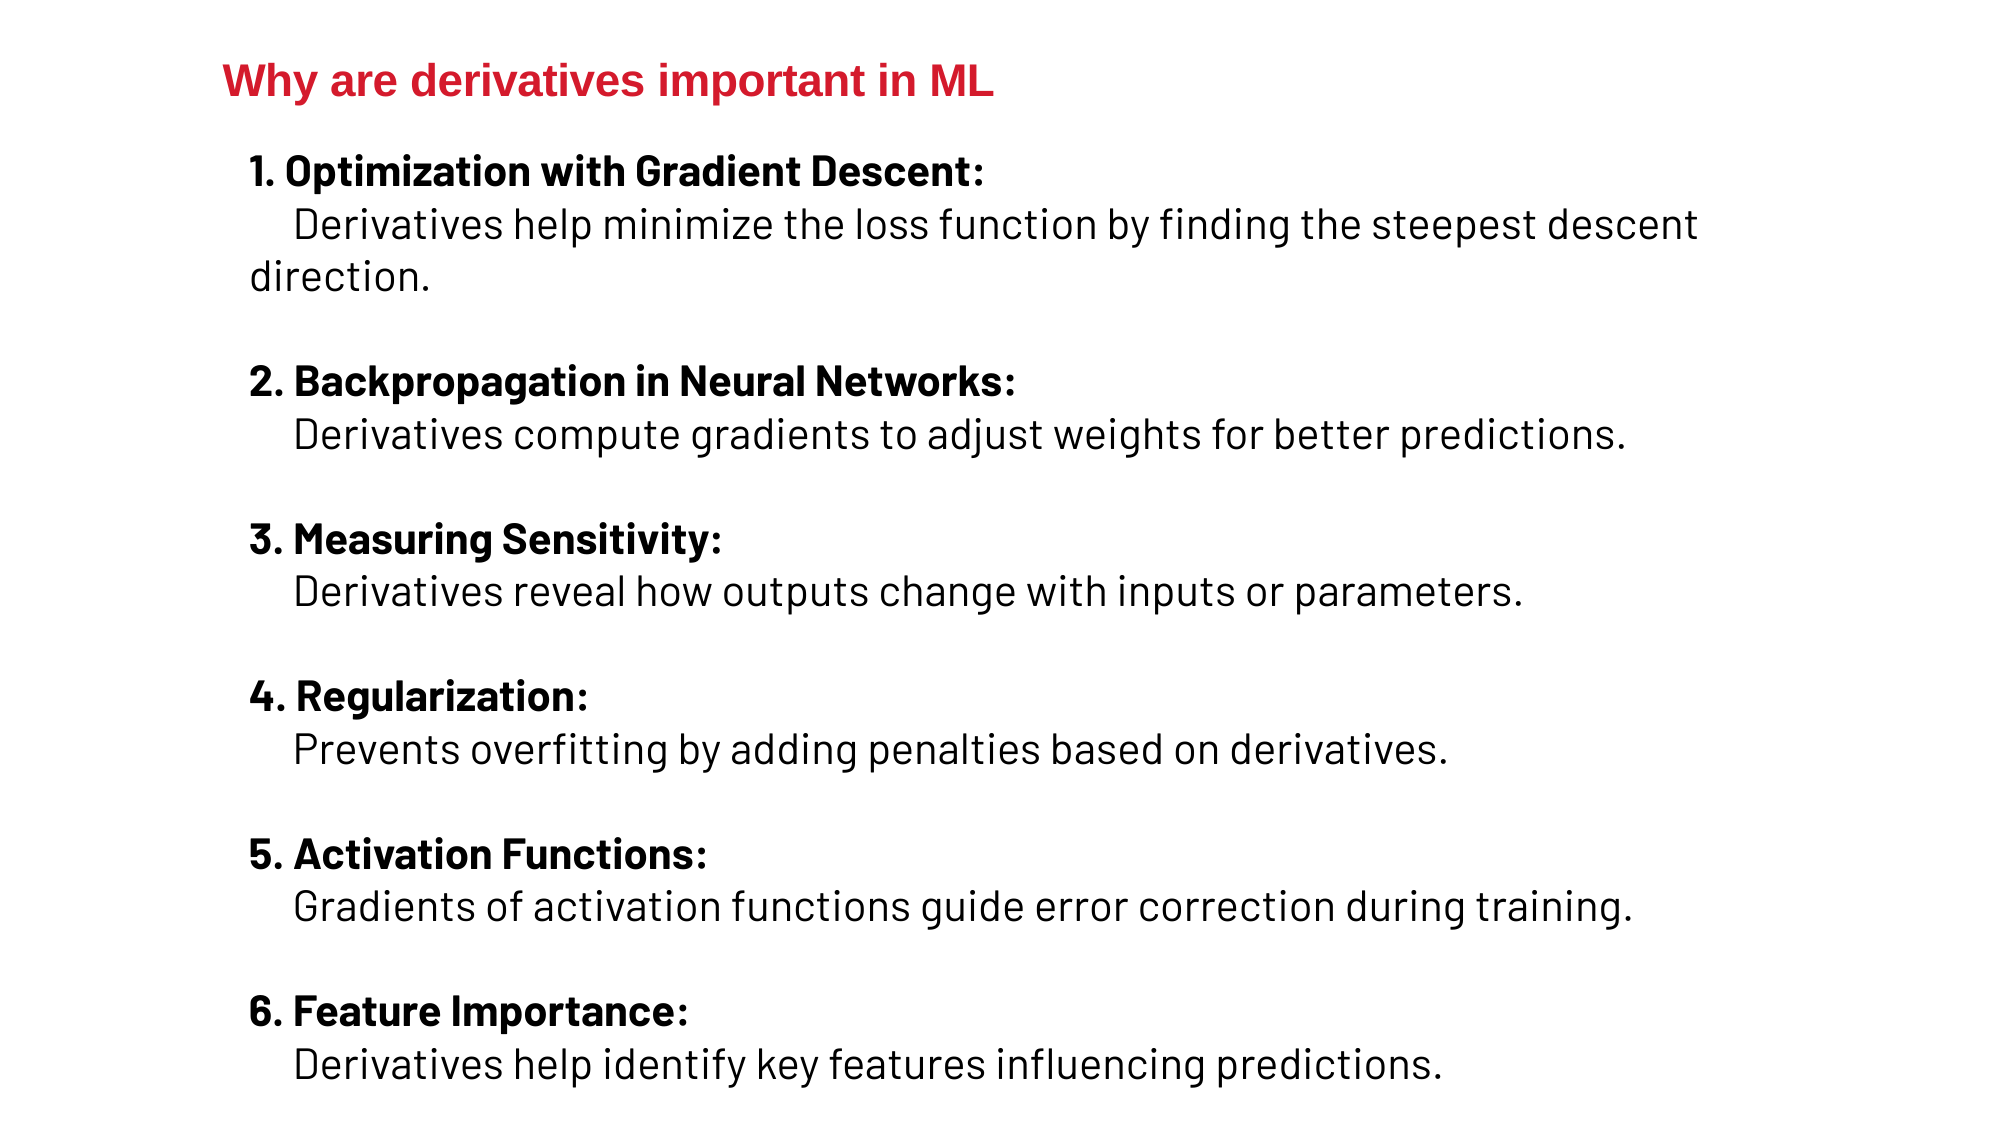

Why are derivatives important in ML

1. Optimization with Gradient Descent:
     Derivatives help minimize the loss function by finding the steepest descent direction.

2. Backpropagation in Neural Networks:
     Derivatives compute gradients to adjust weights for better predictions.

3. Measuring Sensitivity:
     Derivatives reveal how outputs change with inputs or parameters.

4. Regularization:
     Prevents overfitting by adding penalties based on derivatives.

5. Activation Functions:
     Gradients of activation functions guide error correction during training.

6. Feature Importance:
     Derivatives help identify key features influencing predictions.
E.Gerber
8 / 35